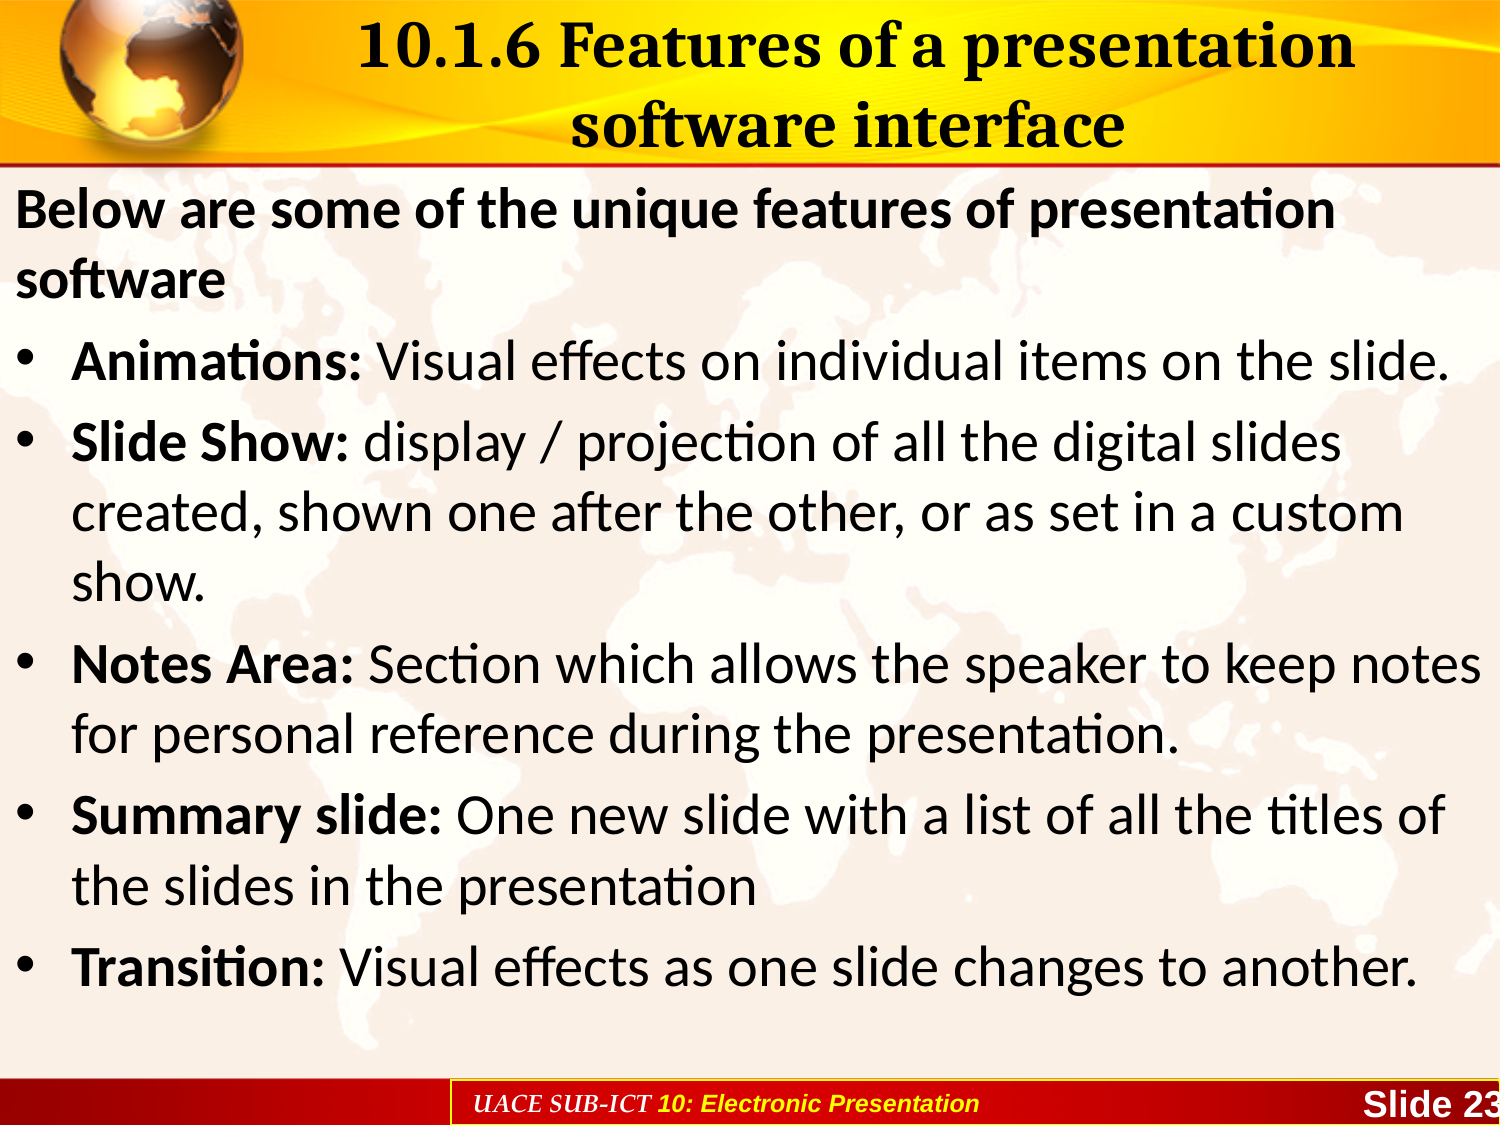

# 10.1.6 Features of a presentation software interface
Below are some of the unique features of presentation software
Animations: Visual effects on individual items on the slide.
Slide Show: display / projection of all the digital slides created, shown one after the other, or as set in a custom show.
Notes Area: Section which allows the speaker to keep notes for personal reference during the presentation.
Summary slide: One new slide with a list of all the titles of the slides in the presentation
Transition: Visual effects as one slide changes to another.